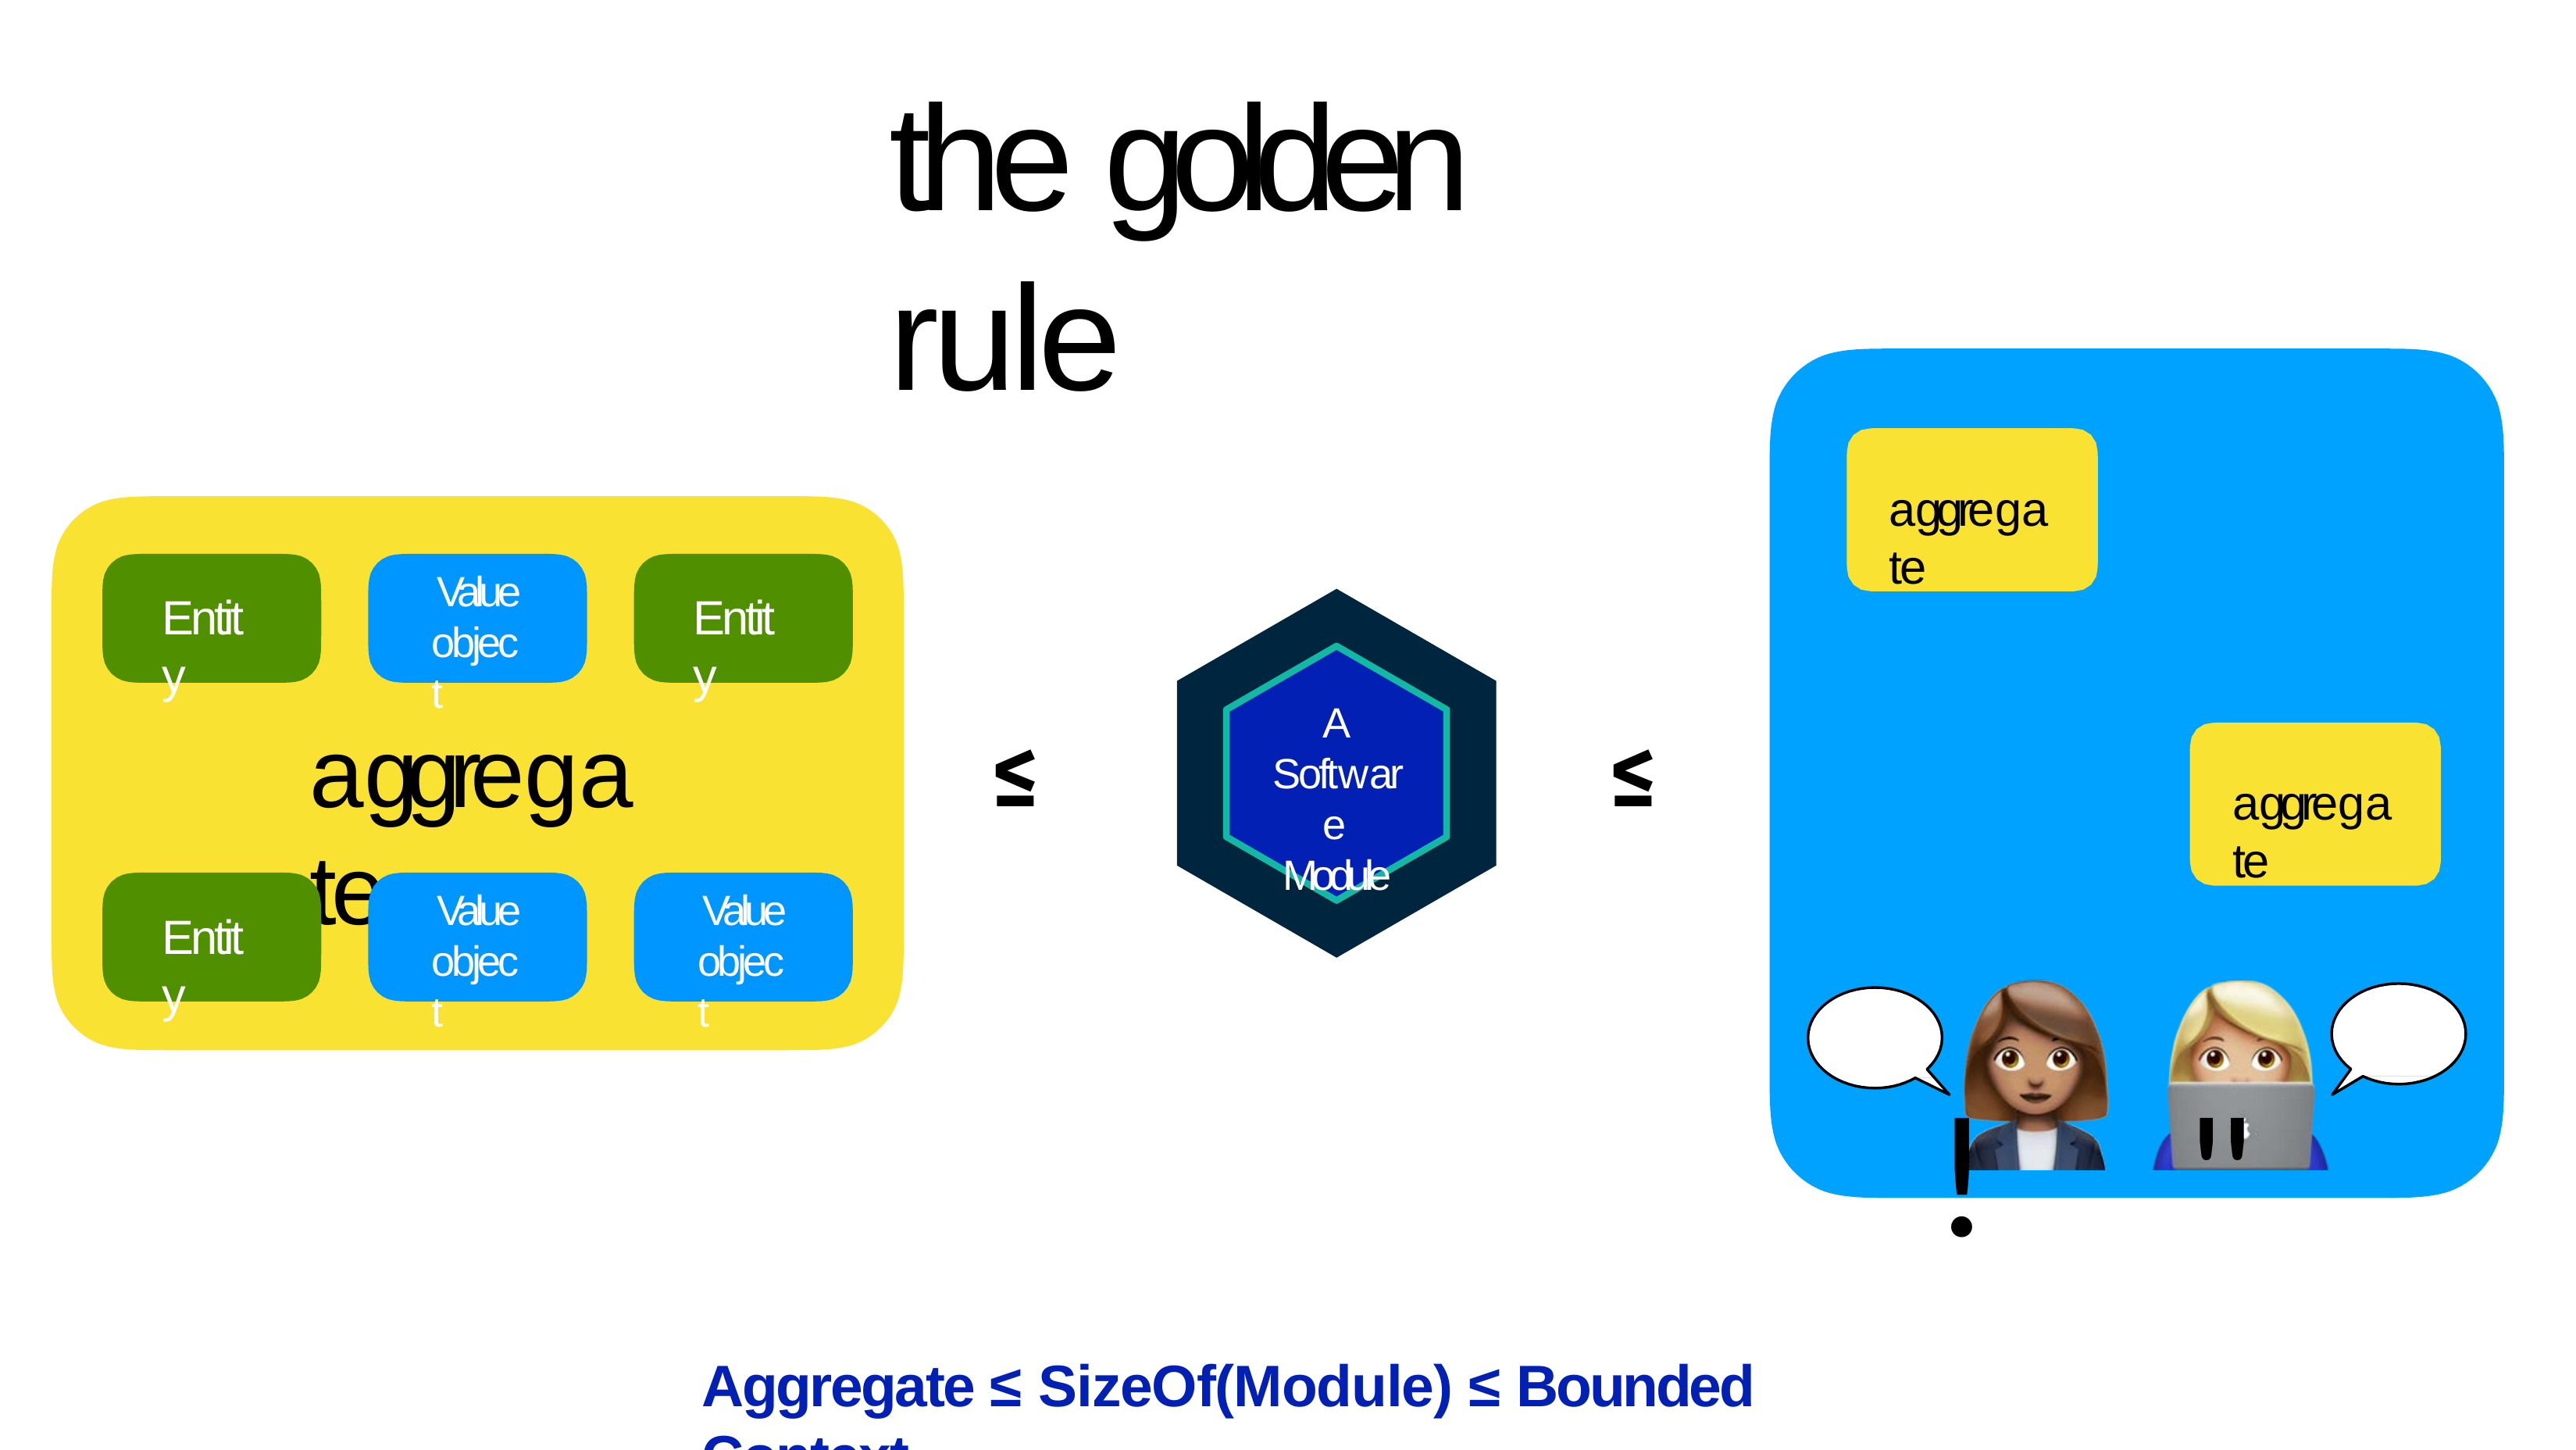

# the golden rule

aggregate

Value  object
Entity
Entity

A
Software  Module
aggregate
≤
≤

aggregate
!" ग्राहक

Value  object
Value  object
Entity

Aggregate ≤ SizeOf(Module) ≤ Bounded Context